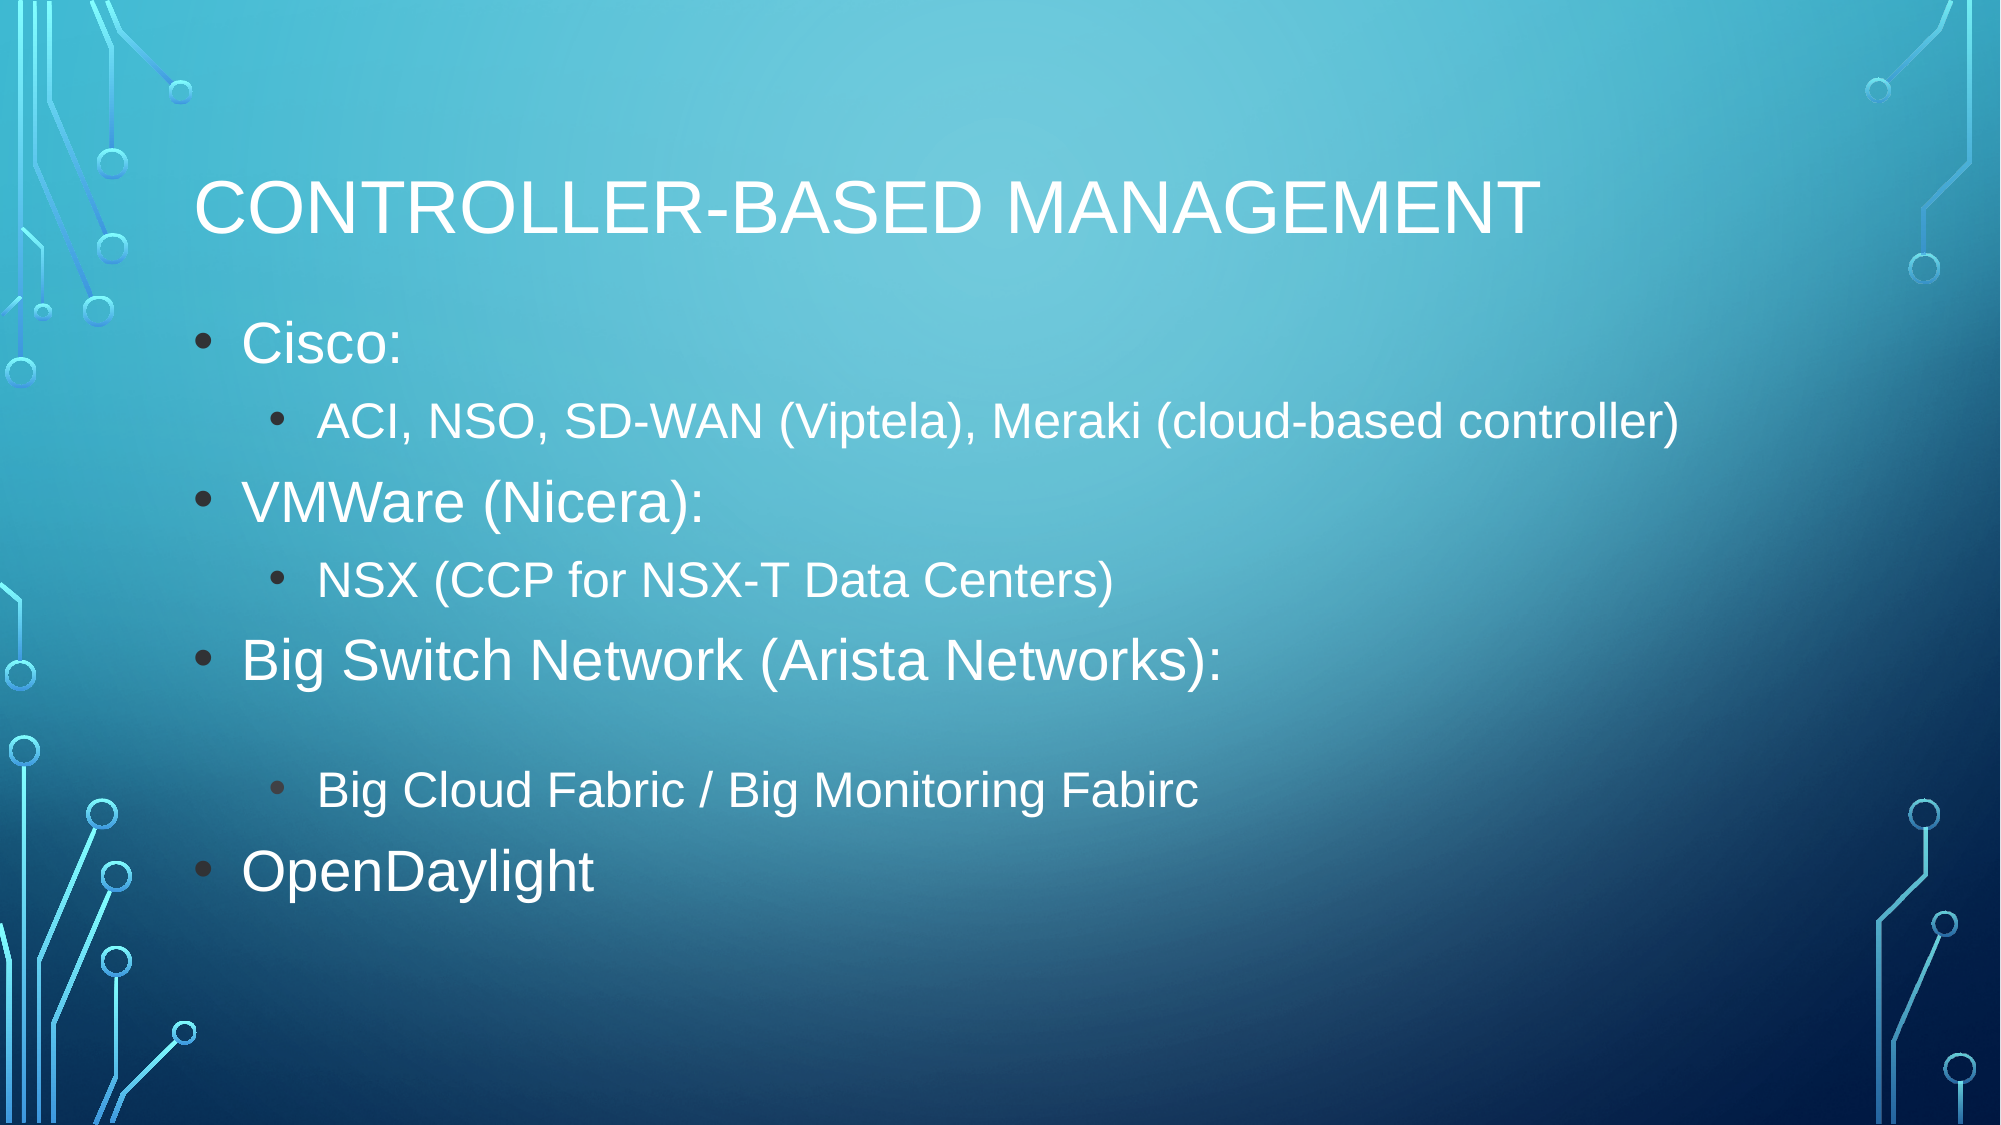

# Controller-based management
Cisco:
ACI, NSO, SD-WAN (Viptela), Meraki (cloud-based controller)
VMWare (Nicera):
NSX (CCP for NSX-T Data Centers)
Big Switch Network (Arista Networks):
Big Cloud Fabric / Big Monitoring Fabirc
OpenDaylight